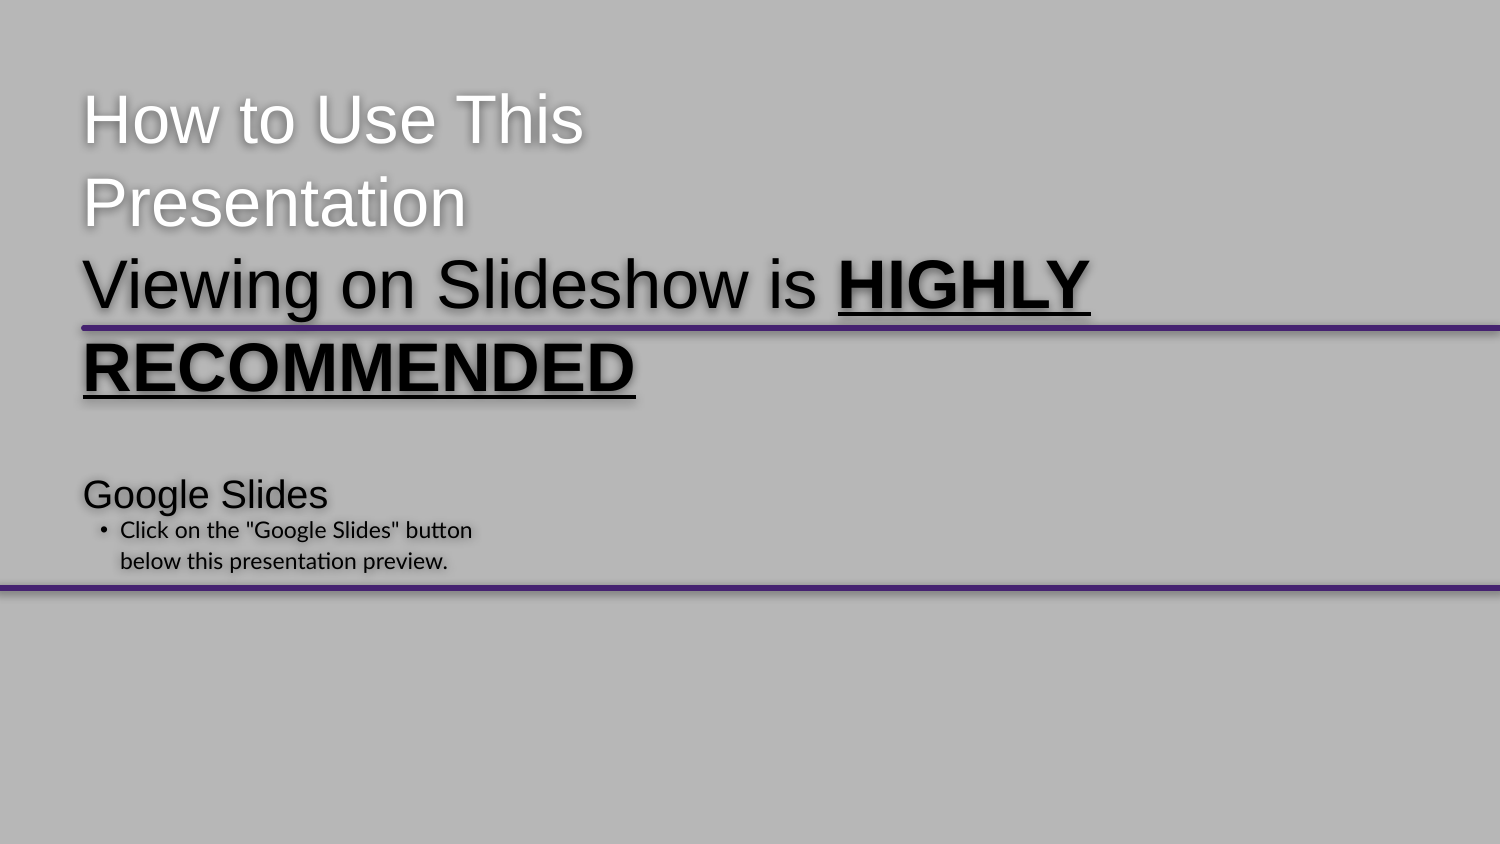

How to Use This
Presentation
Viewing on Slideshow is HIGHLY RECOMMENDED
Google Slides
Click on the "Google Slides" button below this presentation preview.